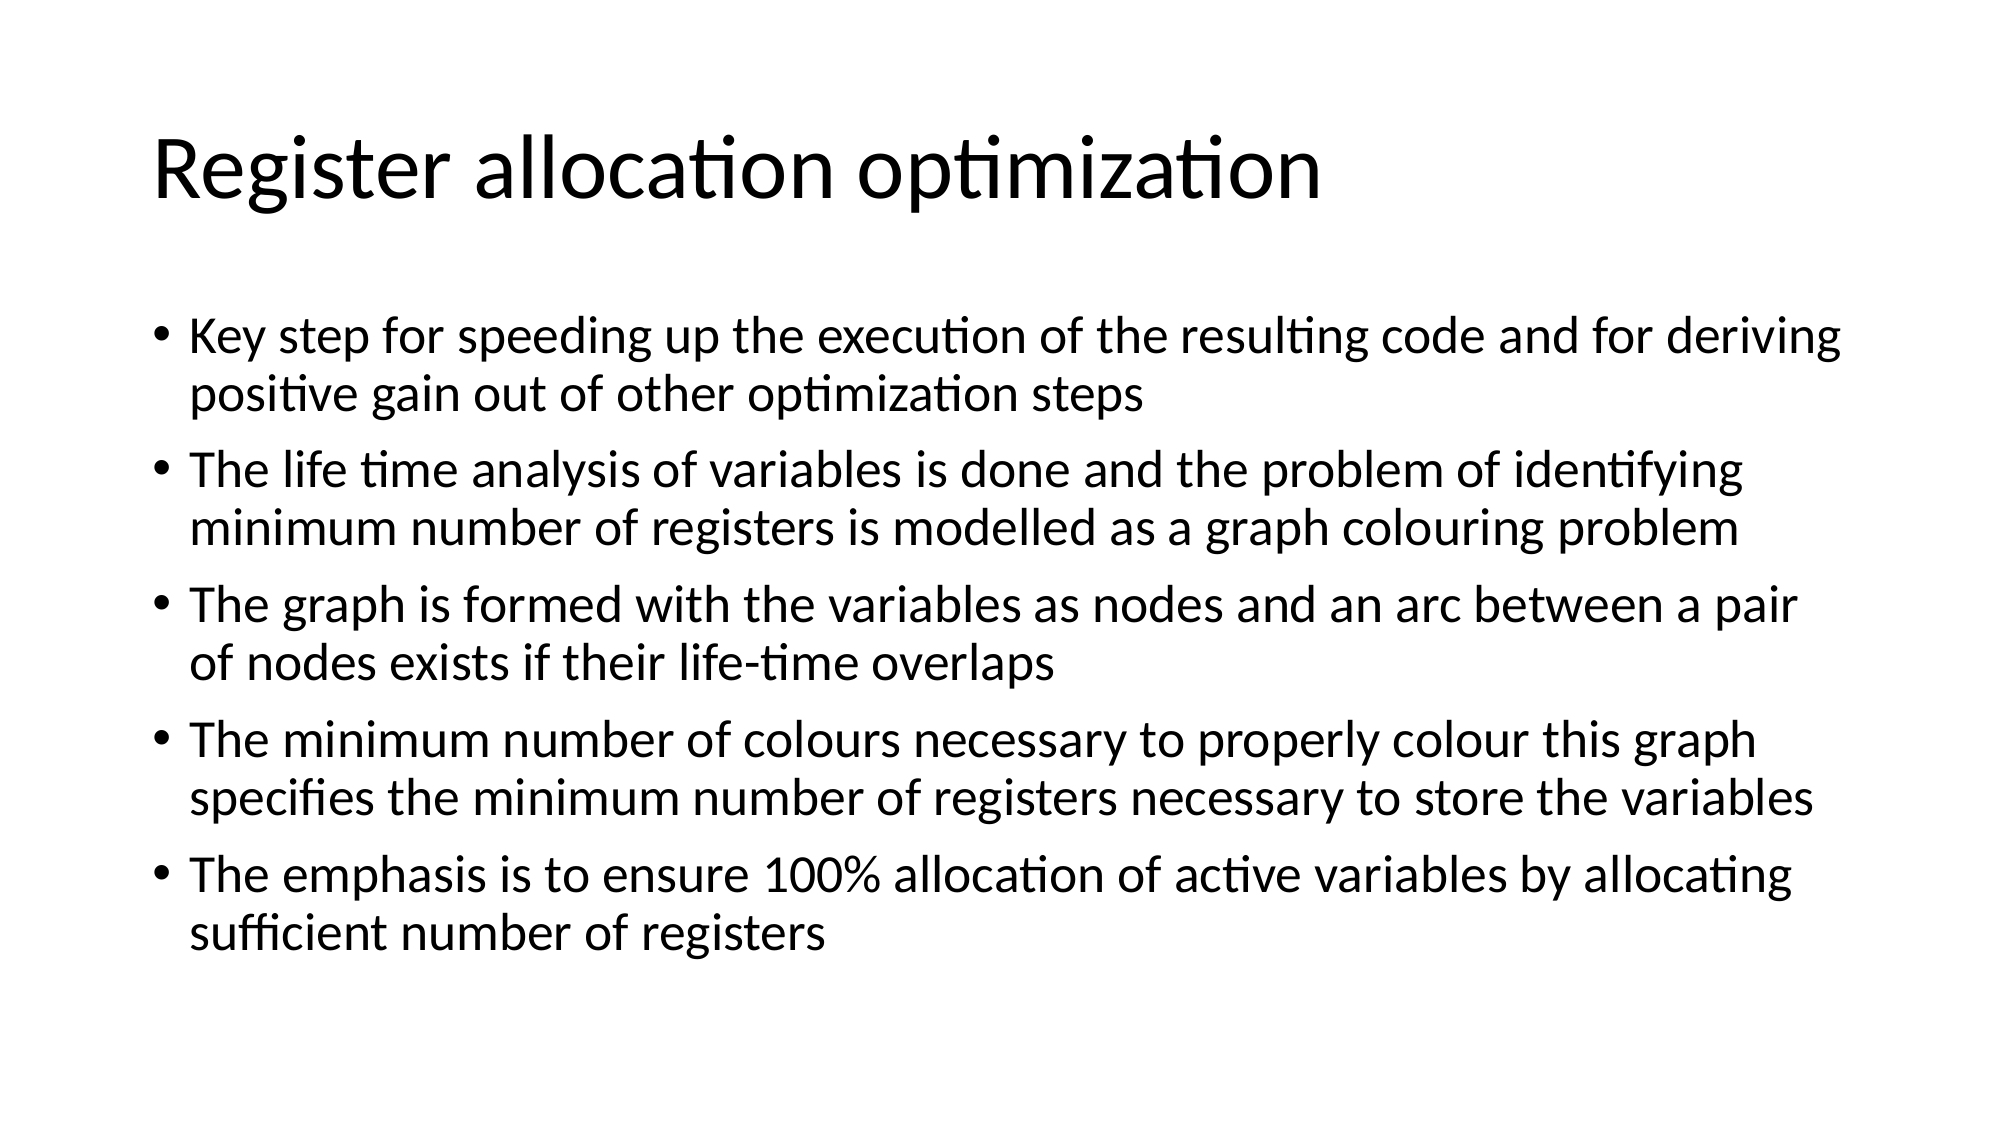

# Register allocation optimization
Key step for speeding up the execution of the resulting code and for deriving positive gain out of other optimization steps
The life time analysis of variables is done and the problem of identifying minimum number of registers is modelled as a graph colouring problem
The graph is formed with the variables as nodes and an arc between a pair of nodes exists if their life-time overlaps
The minimum number of colours necessary to properly colour this graph specifies the minimum number of registers necessary to store the variables
The emphasis is to ensure 100% allocation of active variables by allocating sufficient number of registers